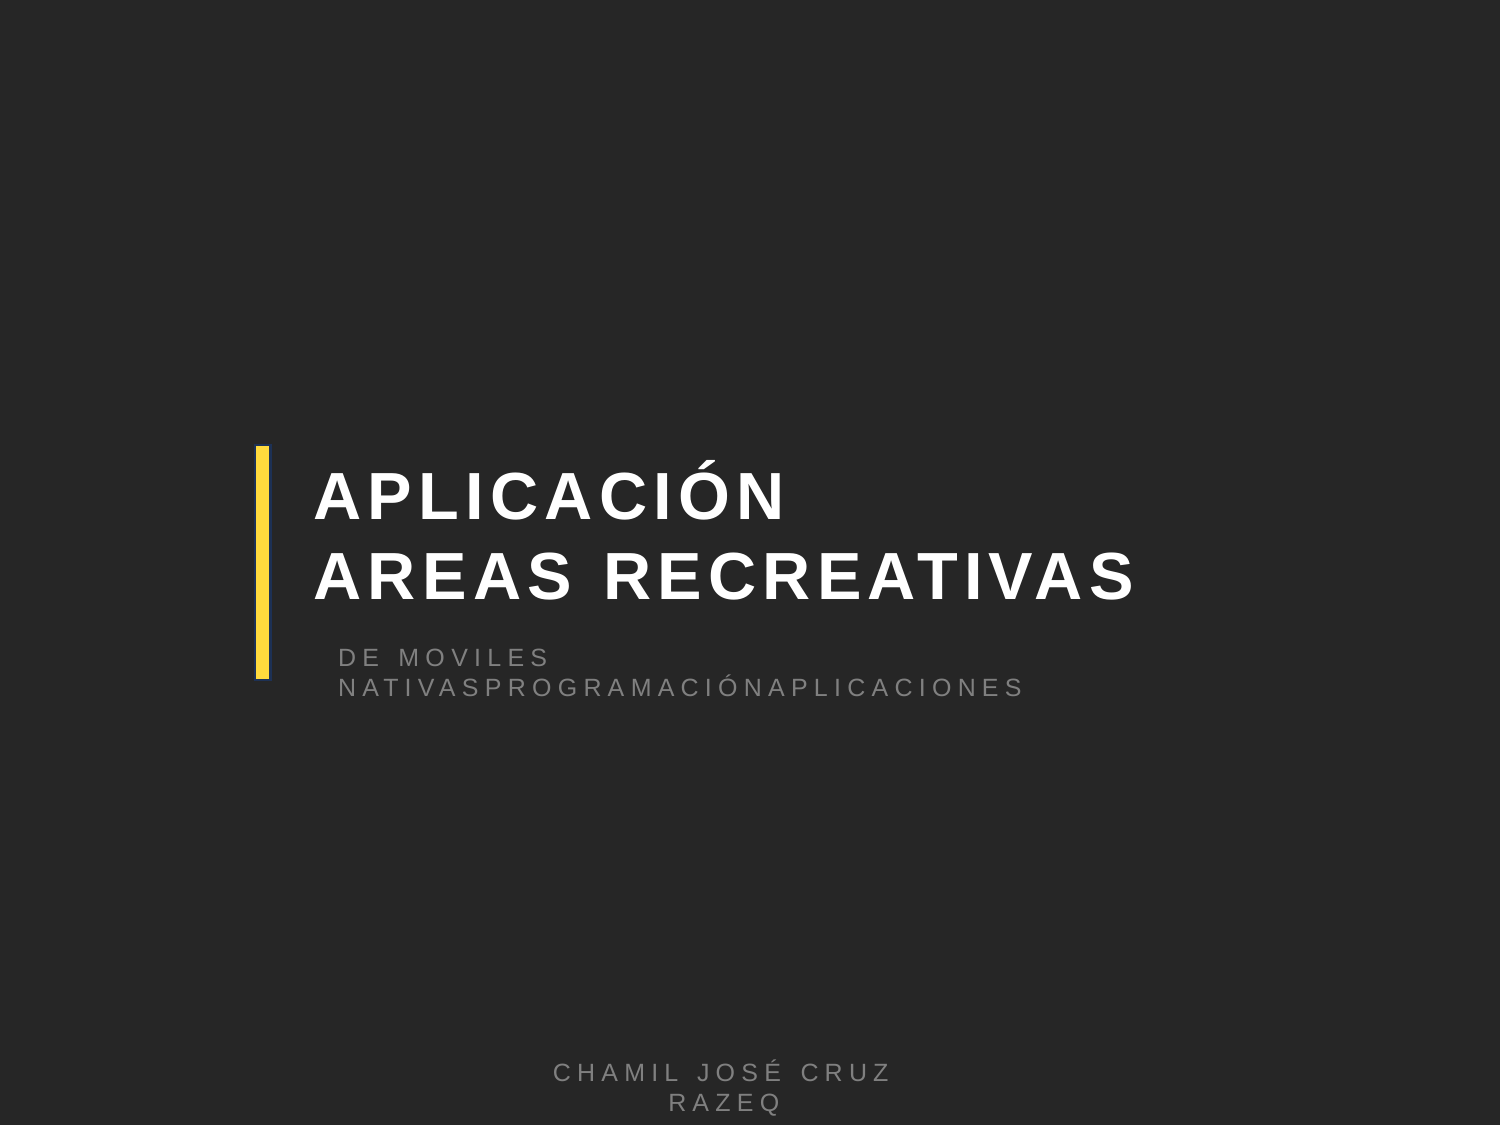

APLICACIÓN
AREAS RECREATIVAS
DE MOVILES NATIVASPROGRAMACIÓNAPLICACIONES
CHAMIL JOSÉ CRUZ RAZEQ